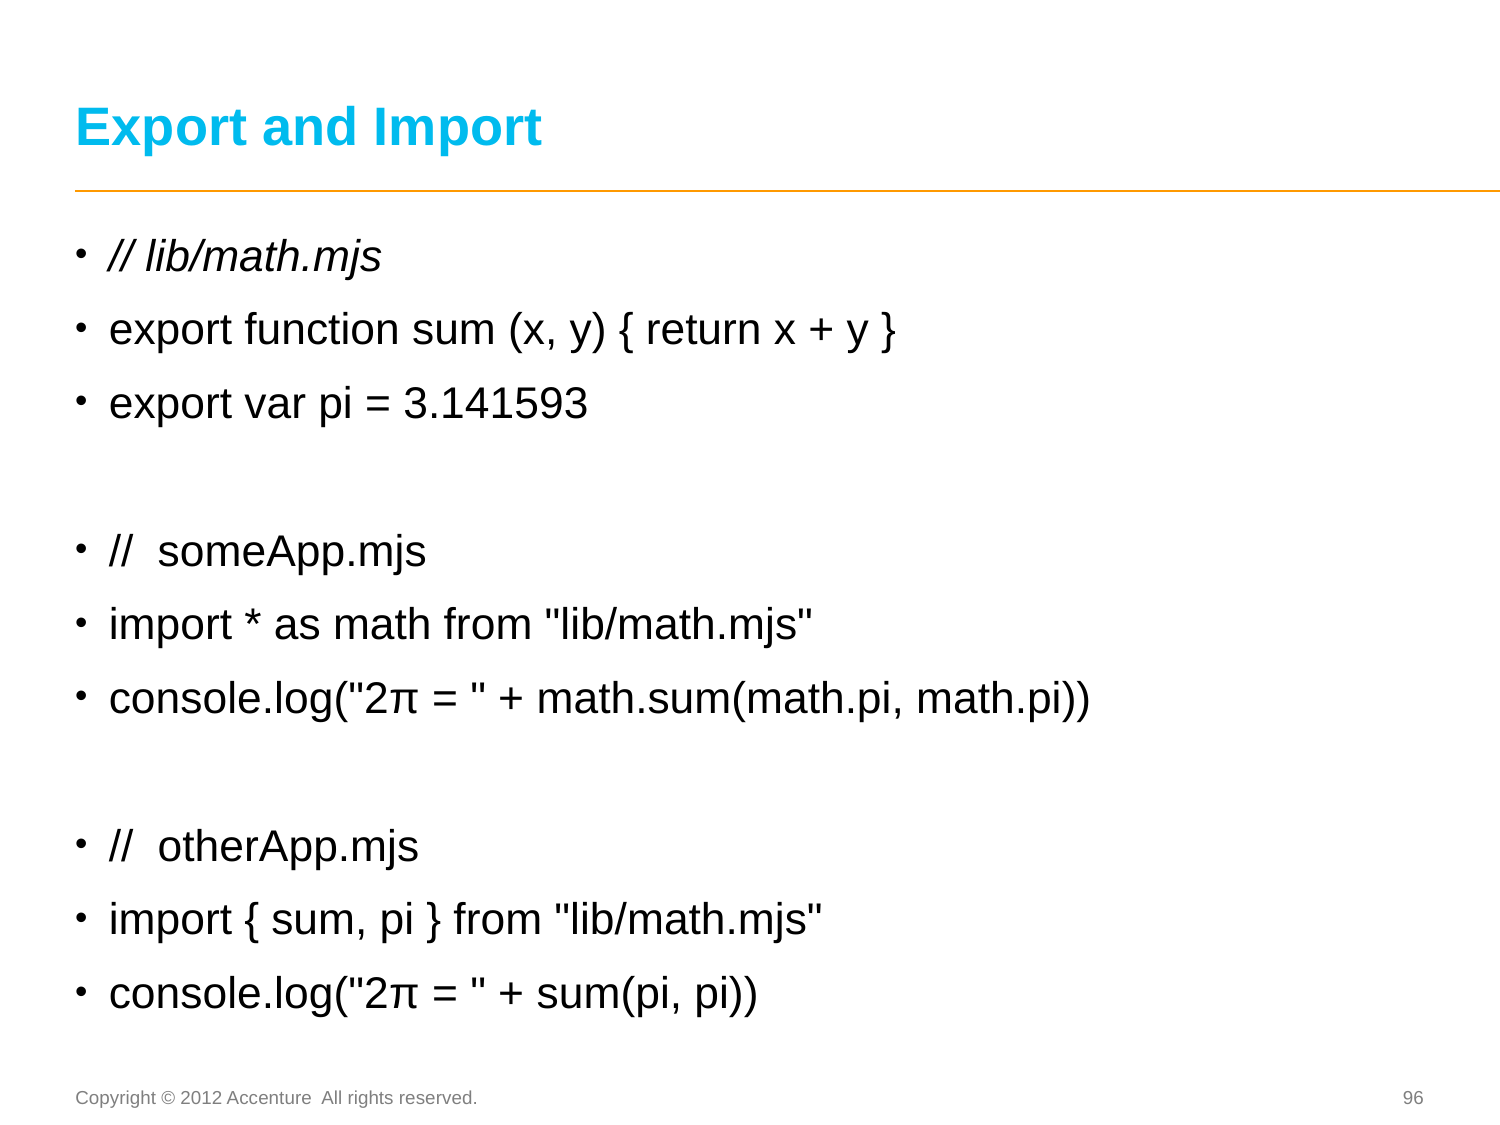

# Export and Import
// lib/math.mjs
export function sum (x, y) { return x + y }
export var pi = 3.141593

//  someApp.mjs
import * as math from "lib/math.mjs"
console.log("2π = " + math.sum(math.pi, math.pi))

//  otherApp.mjs
import { sum, pi } from "lib/math.mjs"
console.log("2π = " + sum(pi, pi))